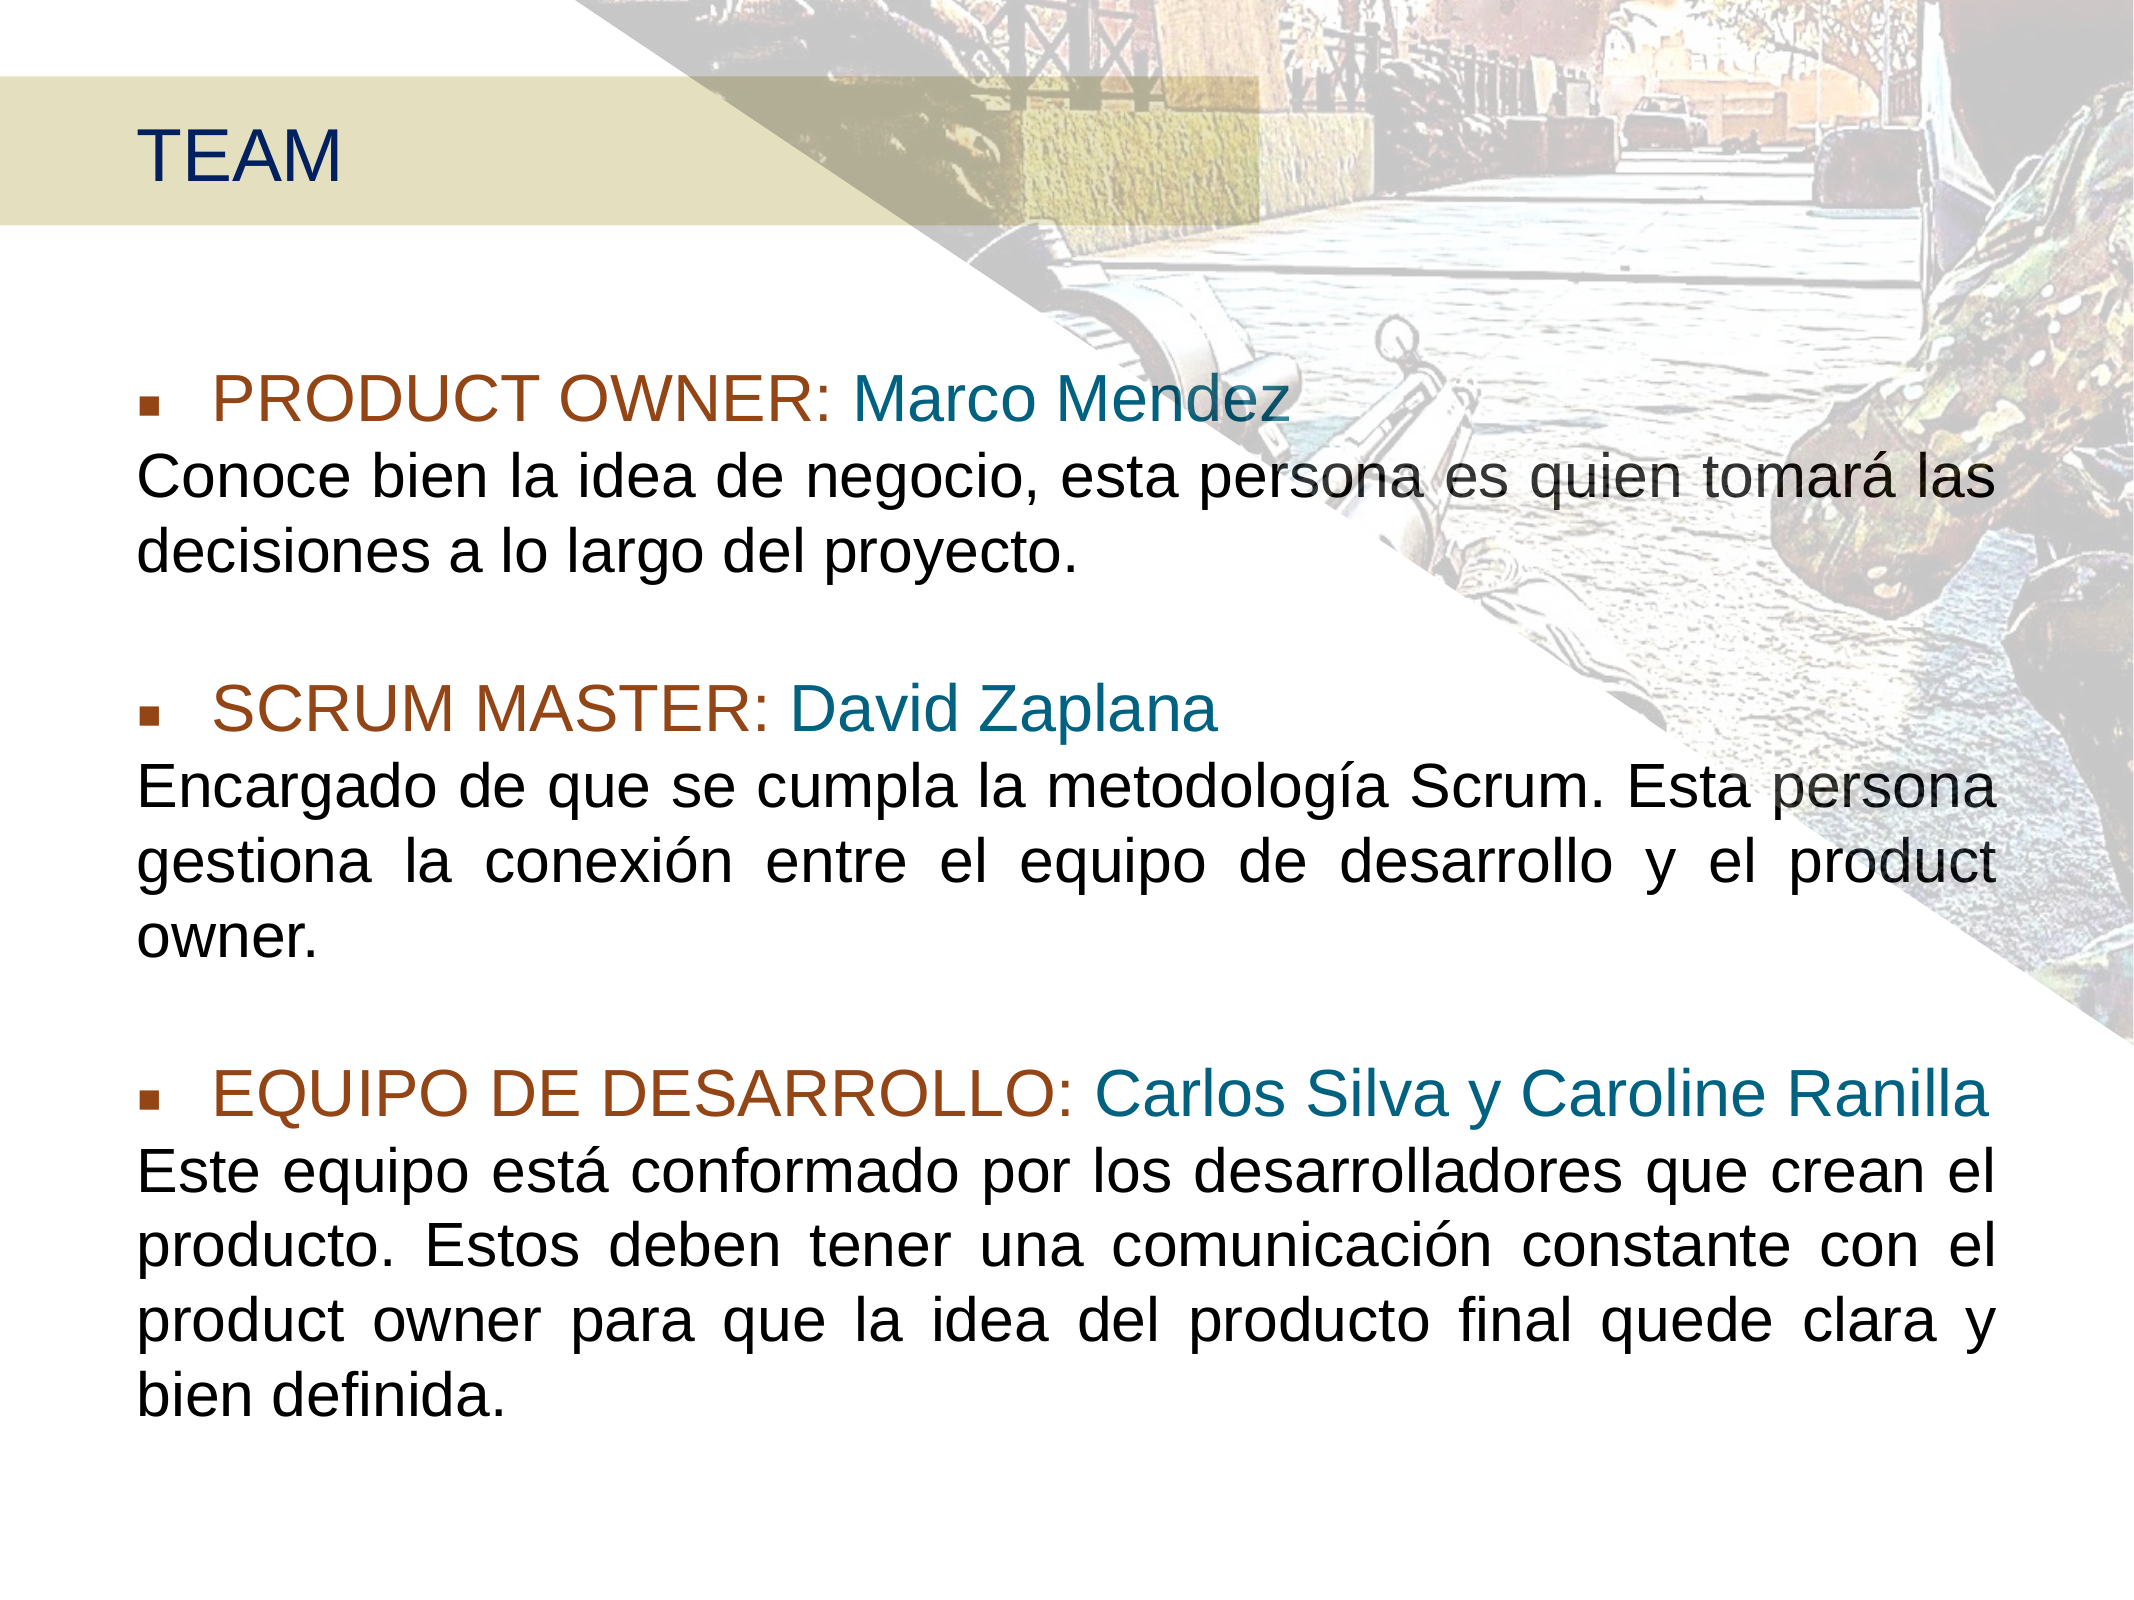

TEAM
PRODUCT OWNER: Marco Mendez
Conoce bien la idea de negocio, esta persona es quien tomará las decisiones a lo largo del proyecto.

SCRUM MASTER: David Zaplana
Encargado de que se cumpla la metodología Scrum. Esta persona gestiona la conexión entre el equipo de desarrollo y el product owner.

EQUIPO DE DESARROLLO: Carlos Silva y Caroline Ranilla
Este equipo está conformado por los desarrolladores que crean el producto. Estos deben tener una comunicación constante con el product owner para que la idea del producto final quede clara y bien definida.